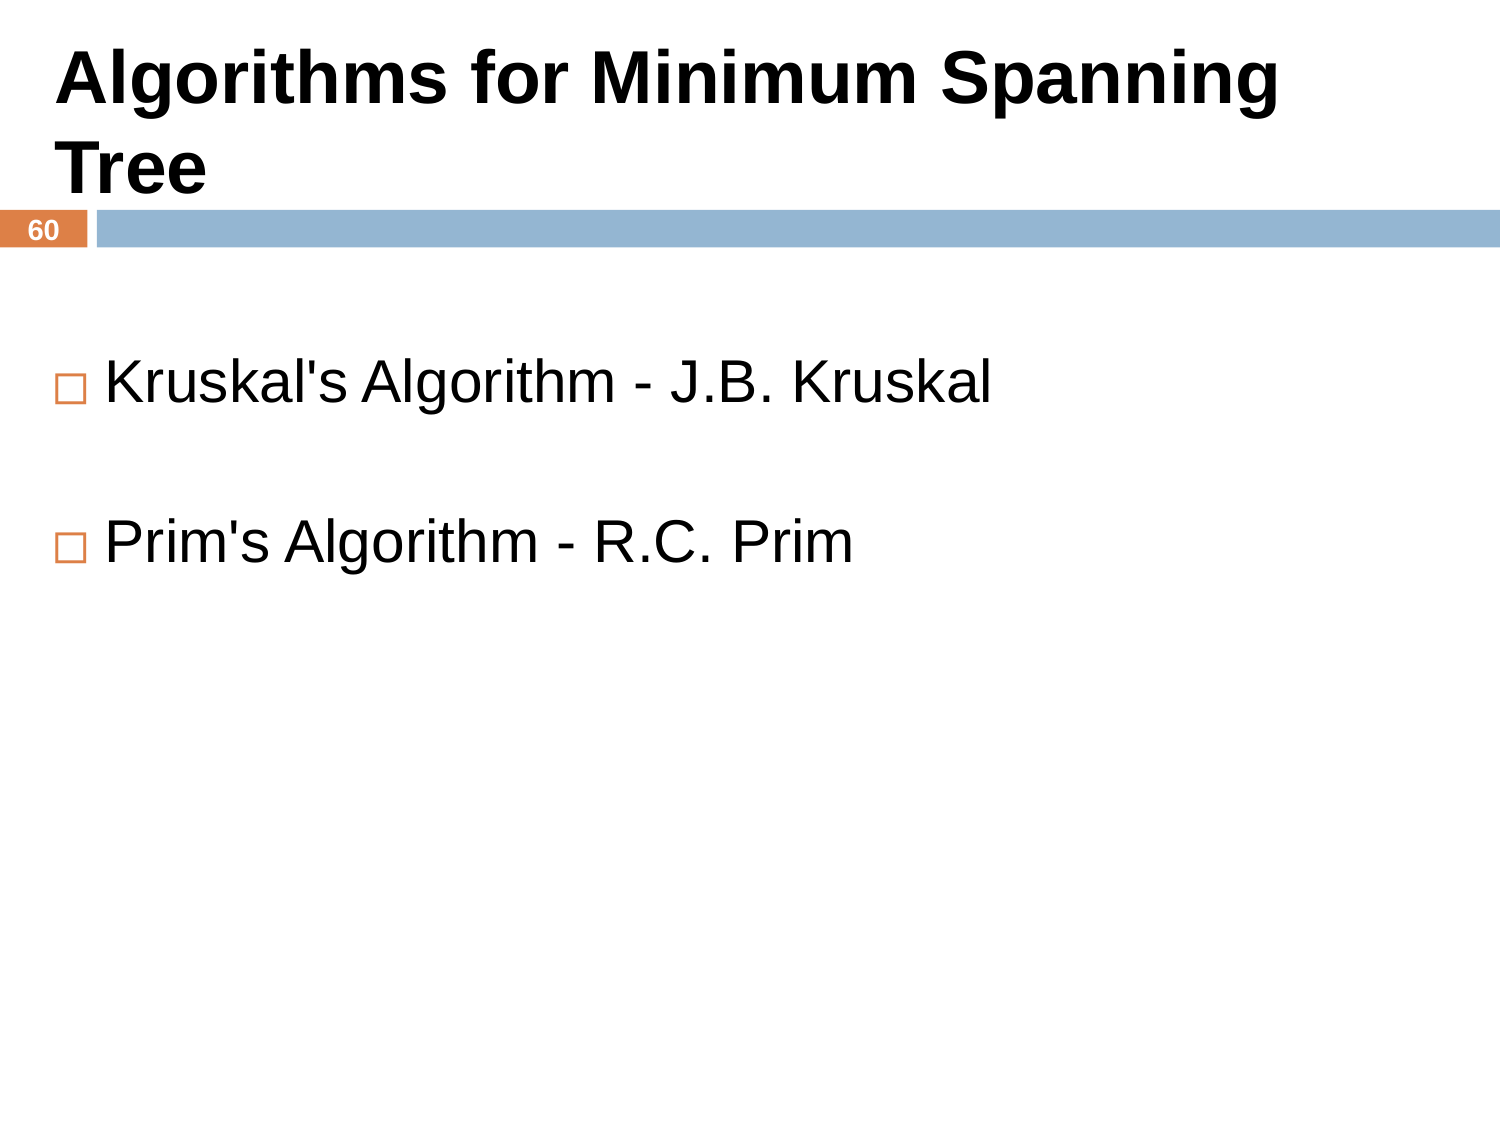

# Algorithms for Minimum Spanning Tree
60
Kruskal's Algorithm - J.B. Kruskal
Prim's Algorithm - R.C. Prim